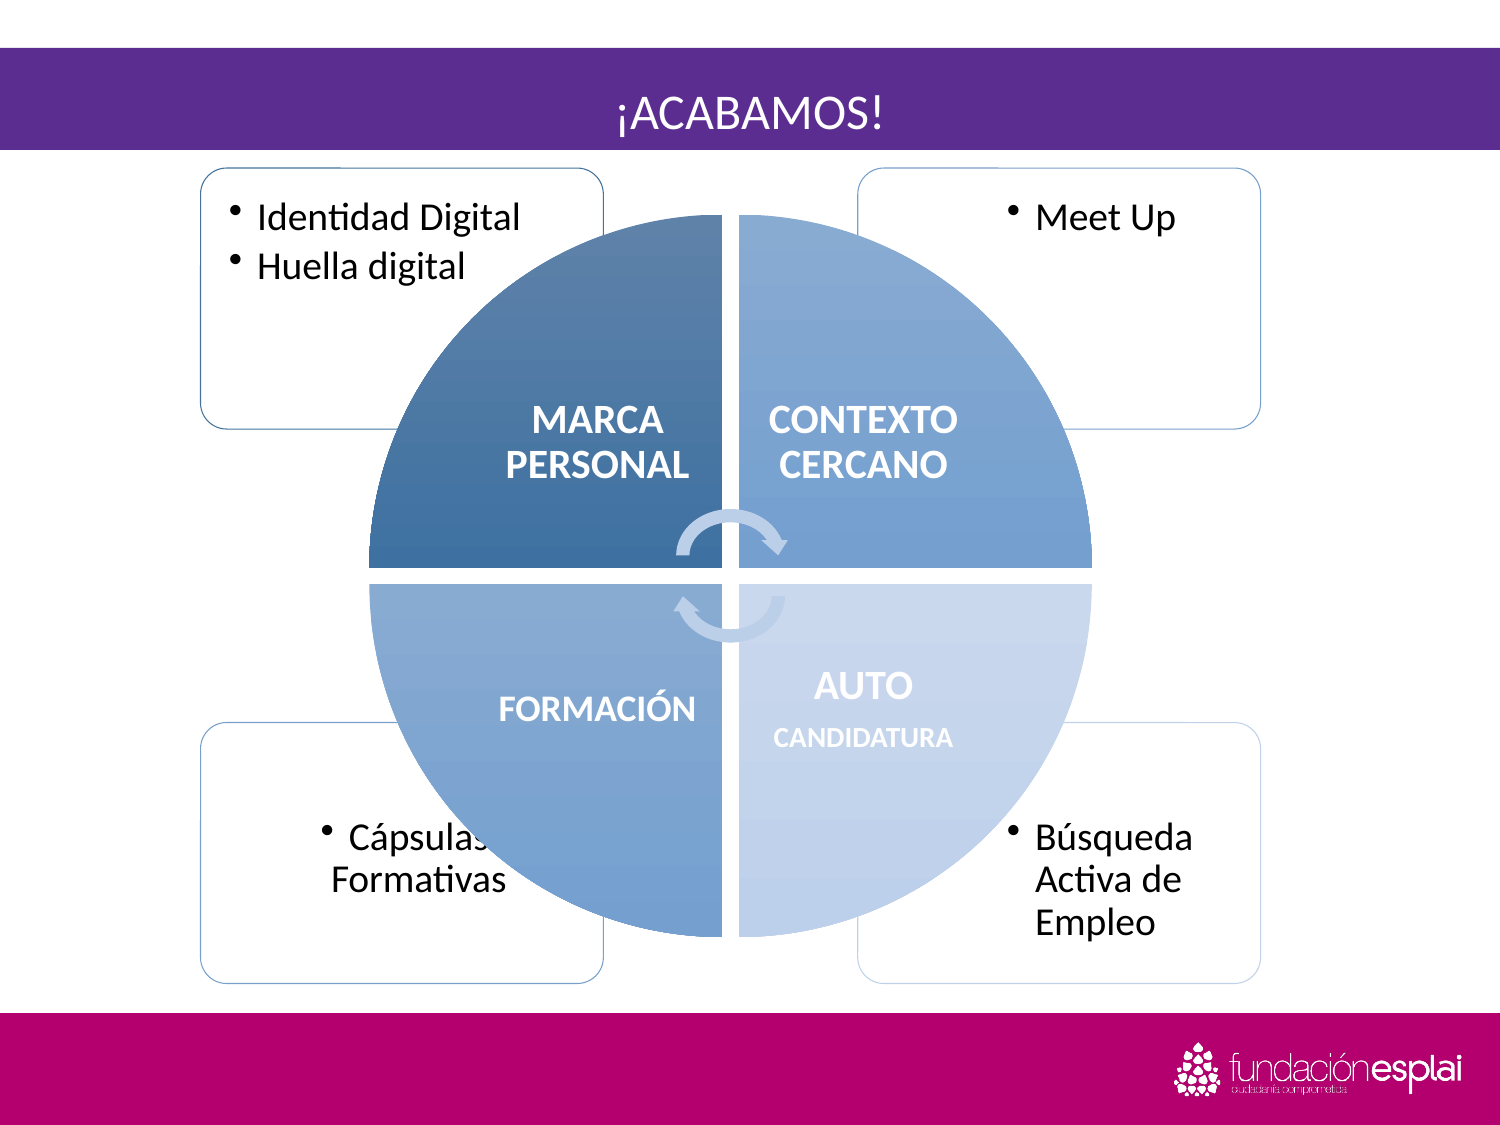

¡ACABAMOS!
Búsqueda Activa de Empleo
Cápsulas Formativas
Meet Up
Identidad Digital
Huella digital
MARCA PERSONAL
CONTEXTO CERCANO
AUTO
CANDIDATURA
FORMACIÓN
# JUSTIFICACIÓN